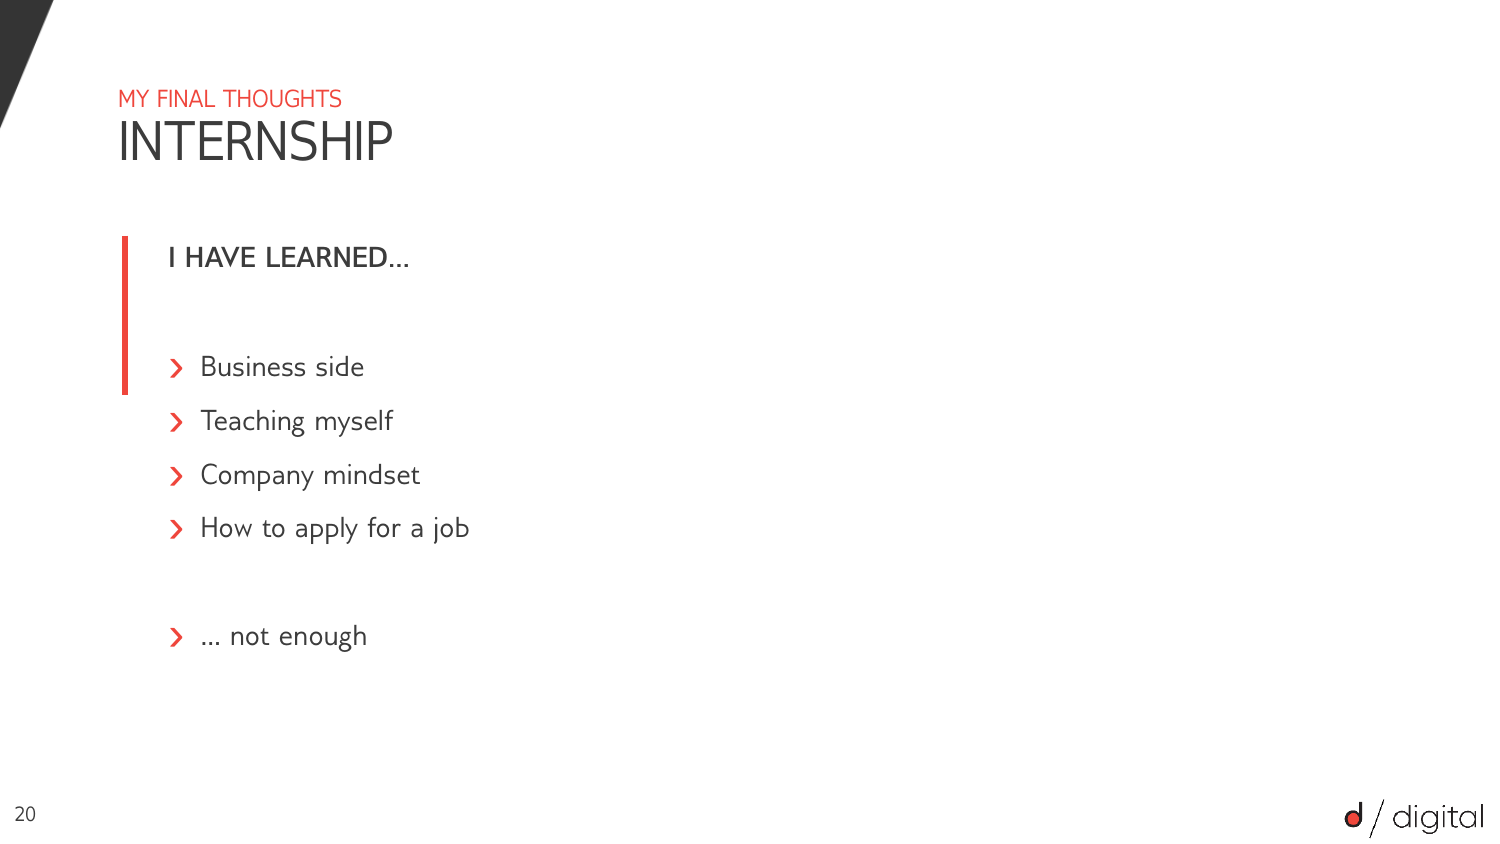

My final thoughts
# Internship
I have learned…

Business side
Teaching myself
Company mindset
How to apply for a job

… not enough